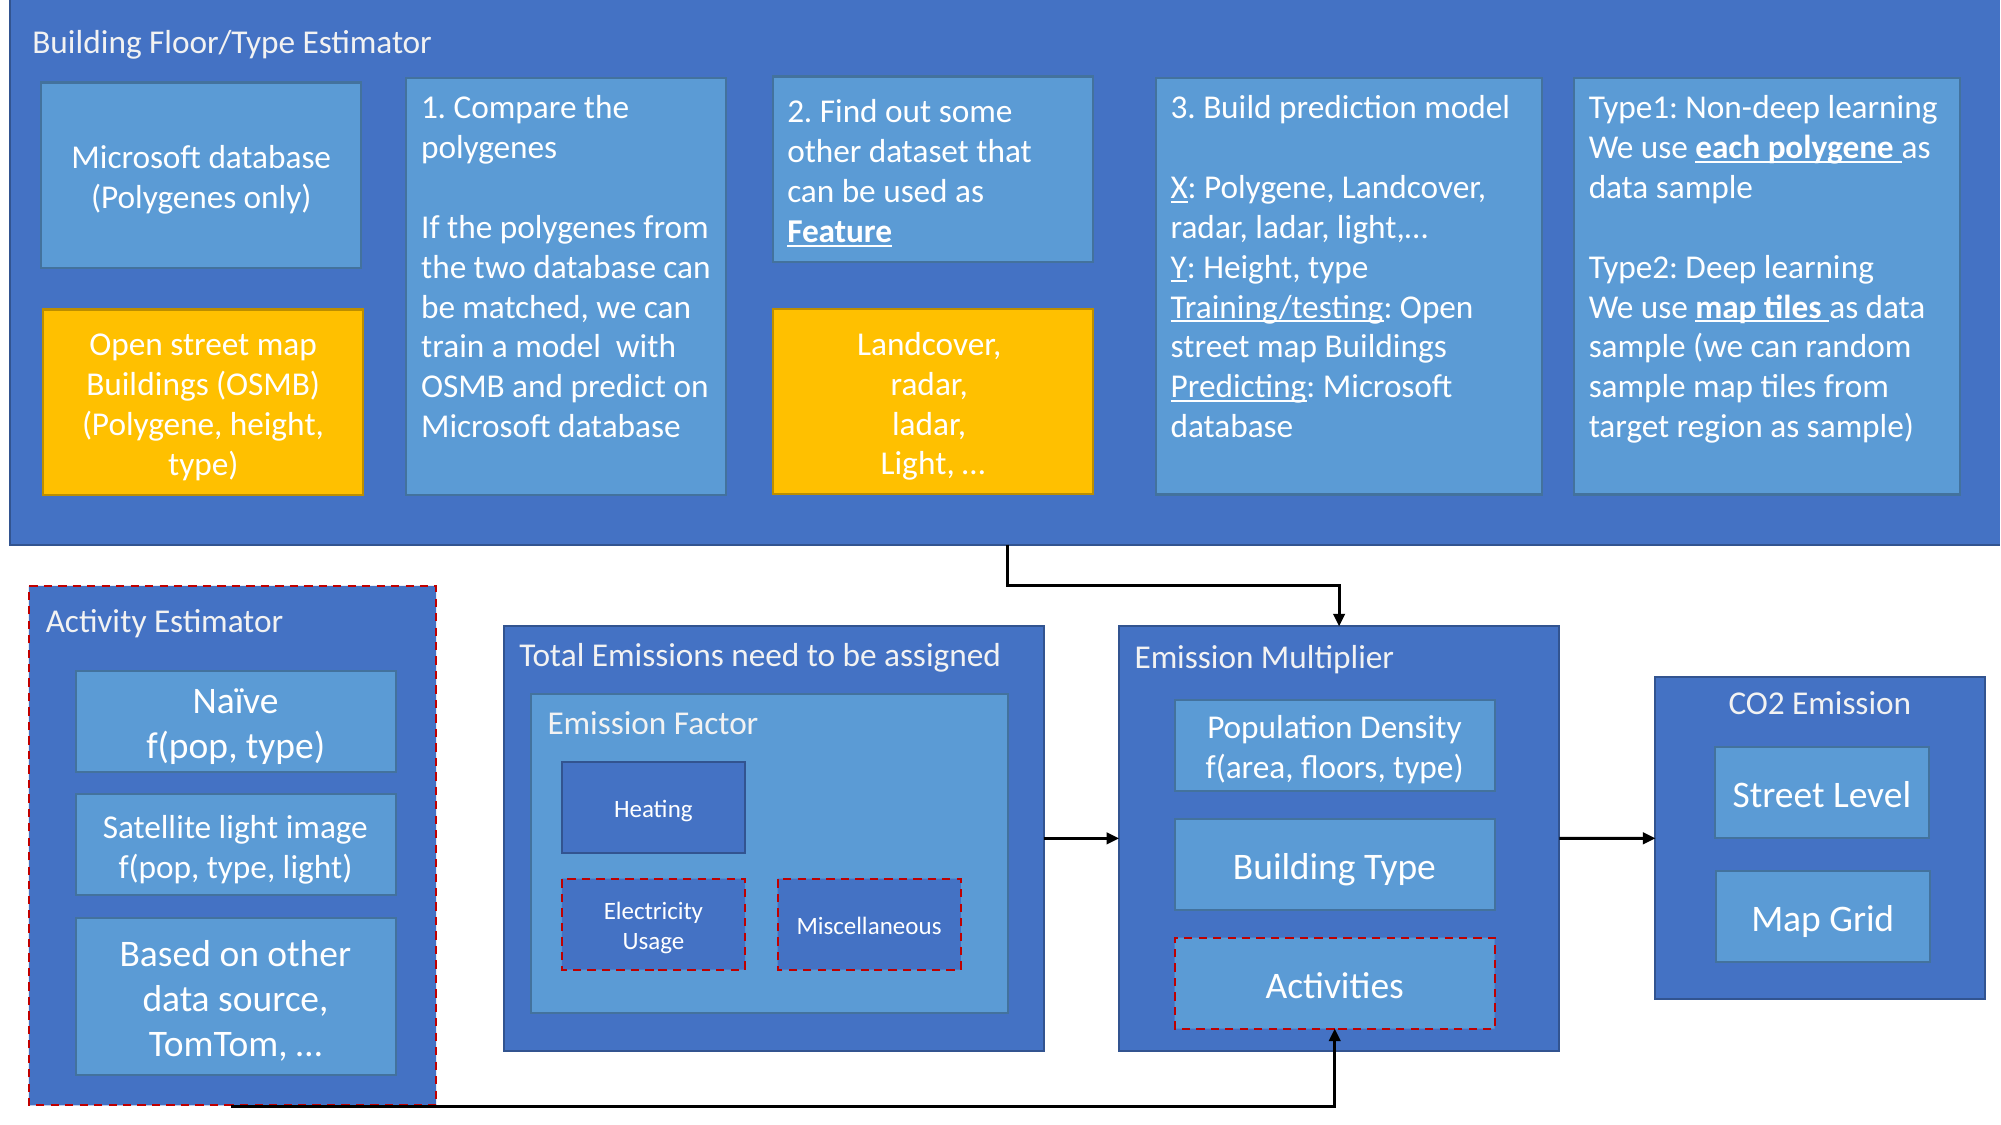

Building Floor/Type Estimator
2. Find out some other dataset that can be used as Feature
1. Compare the polygenes

If the polygenes from the two database can be matched, we can train a model  with OSMB and predict on Microsoft database

3. Build prediction model

X: Polygene, Landcover, radar, ladar, light,…
Y: Height, type
Training/testing: Open street map Buildings
Predicting: Microsoft database
Microsoft database
(Polygenes only)
Landcover,
radar,
ladar,
Light, …
Open street map Buildings (OSMB)
(Polygene, height, type)
Type1: Non-deep learning
We use each polygene as data sample

Type2: Deep learning
We use map tiles as data sample (we can random sample map tiles from target region as sample)

Activity Estimator
Naïve
f(pop, type)
Satellite light image
f(pop, type, light)
Based on other data source, TomTom, …
Total Emissions need to be assigned

Emission Factor
Heating
Electricity Usage
Miscellaneous

Emission Multiplier
Population Density
f(area, floors, type)
Building Type
Activities
CO2 Emission

Street Level
Map Grid